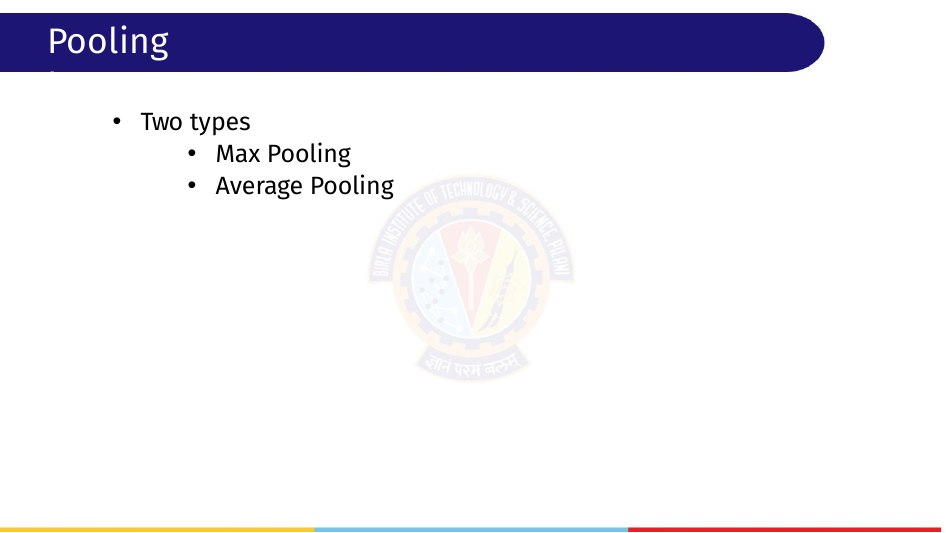

Pooling Layer
Two types
Max Pooling
Average Pooling